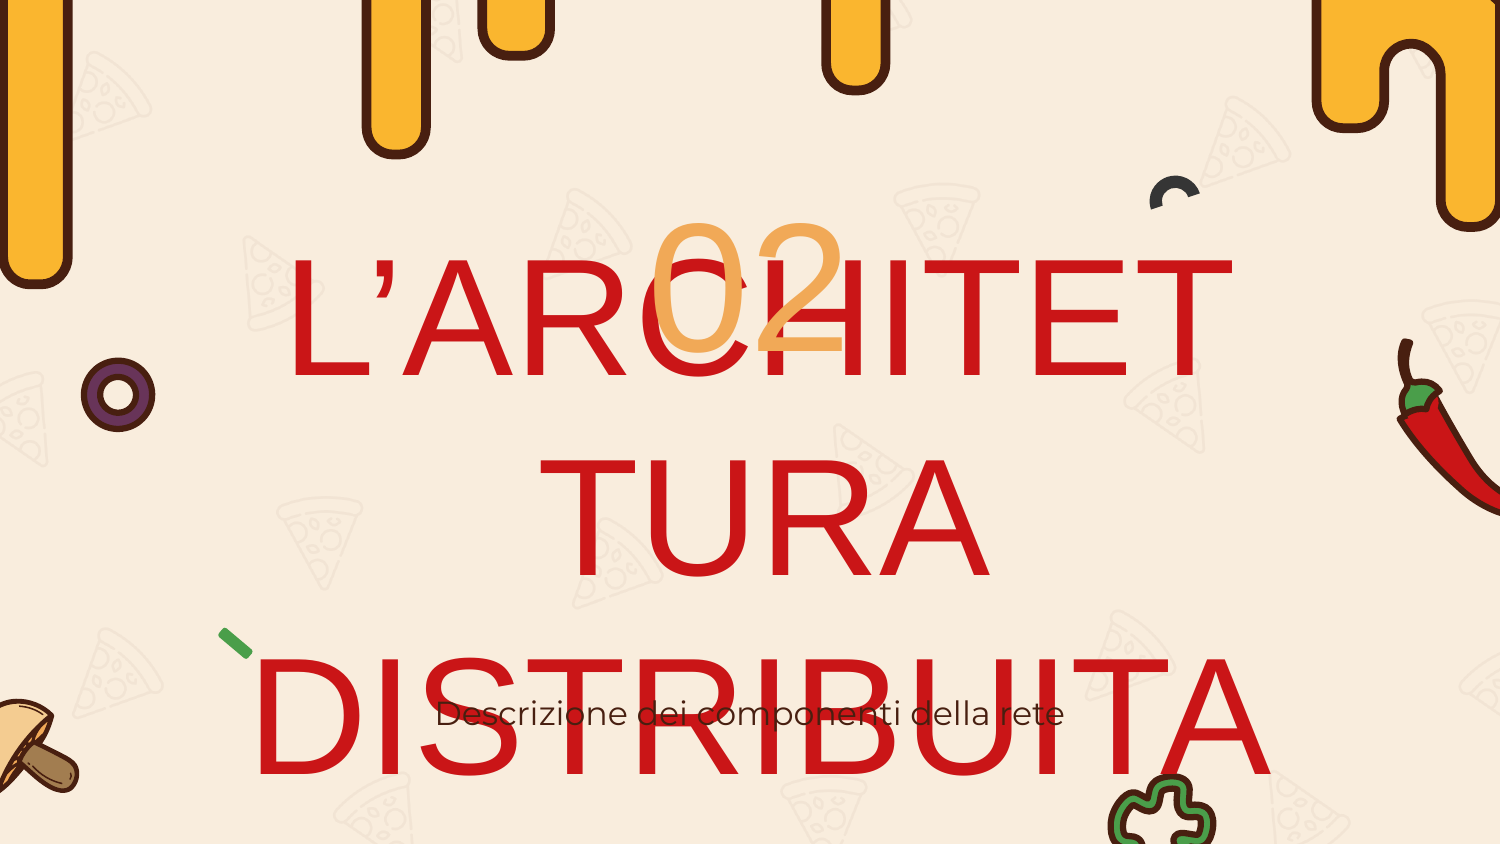

02
# L’ARCHITETTURA DISTRIBUITA
Descrizione dei componenti della rete